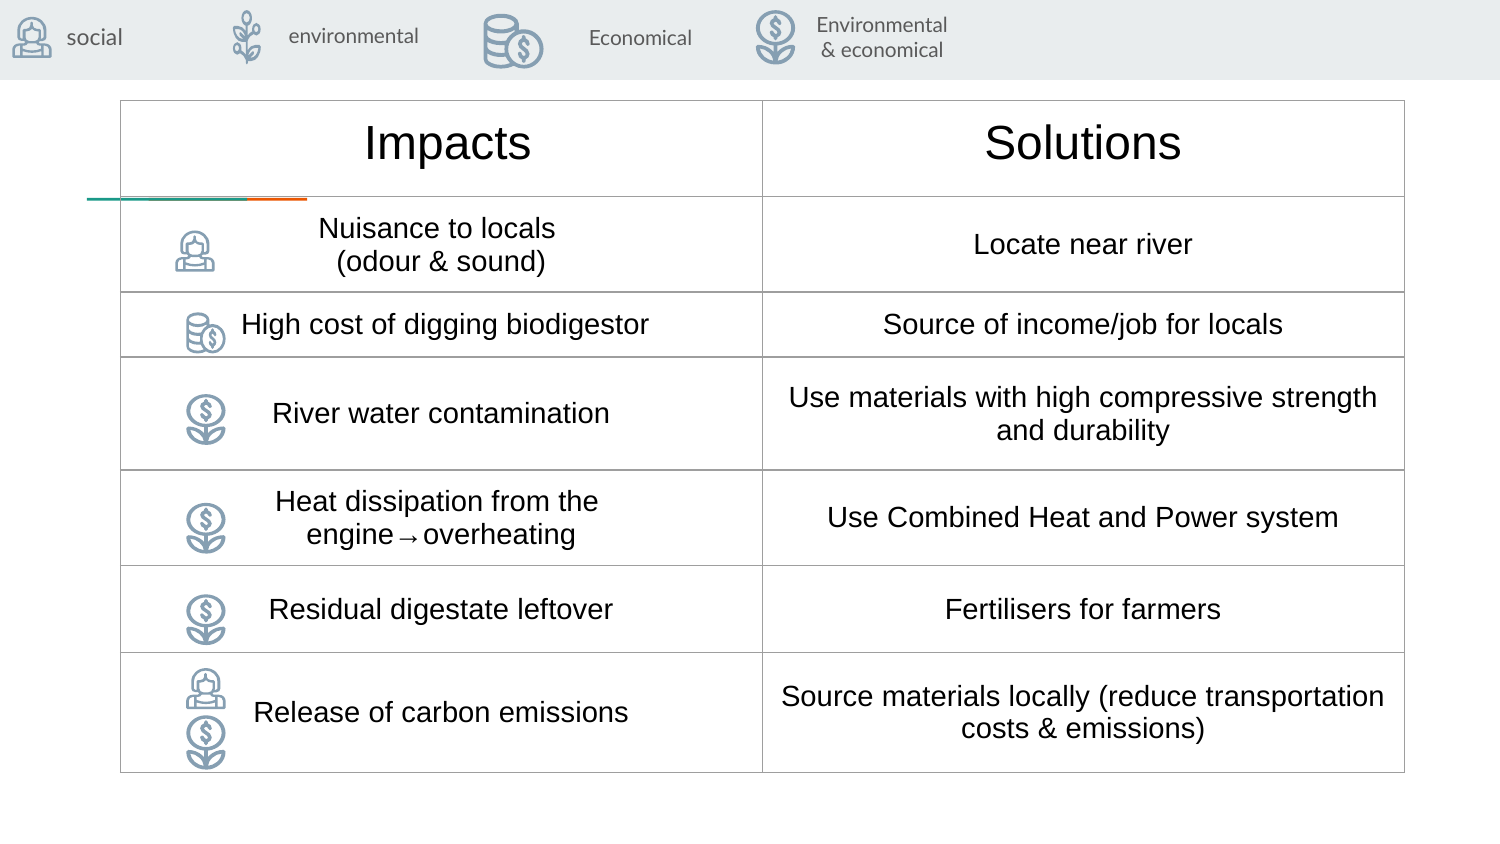

Environmental & economical
social
environmental

Economical

| Impacts | Solutions |
| --- | --- |
| Nuisance to locals (odour & sound) | Locate near river |
| High cost of digging biodigestor | Source of income/job for locals |
| River water contamination | Use materials with high compressive strength and durability |
| Heat dissipation from the engine→overheating | Use Combined Heat and Power system |
| Residual digestate leftover | Fertilisers for farmers |
| Release of carbon emissions | Source materials locally (reduce transportation costs & emissions) |